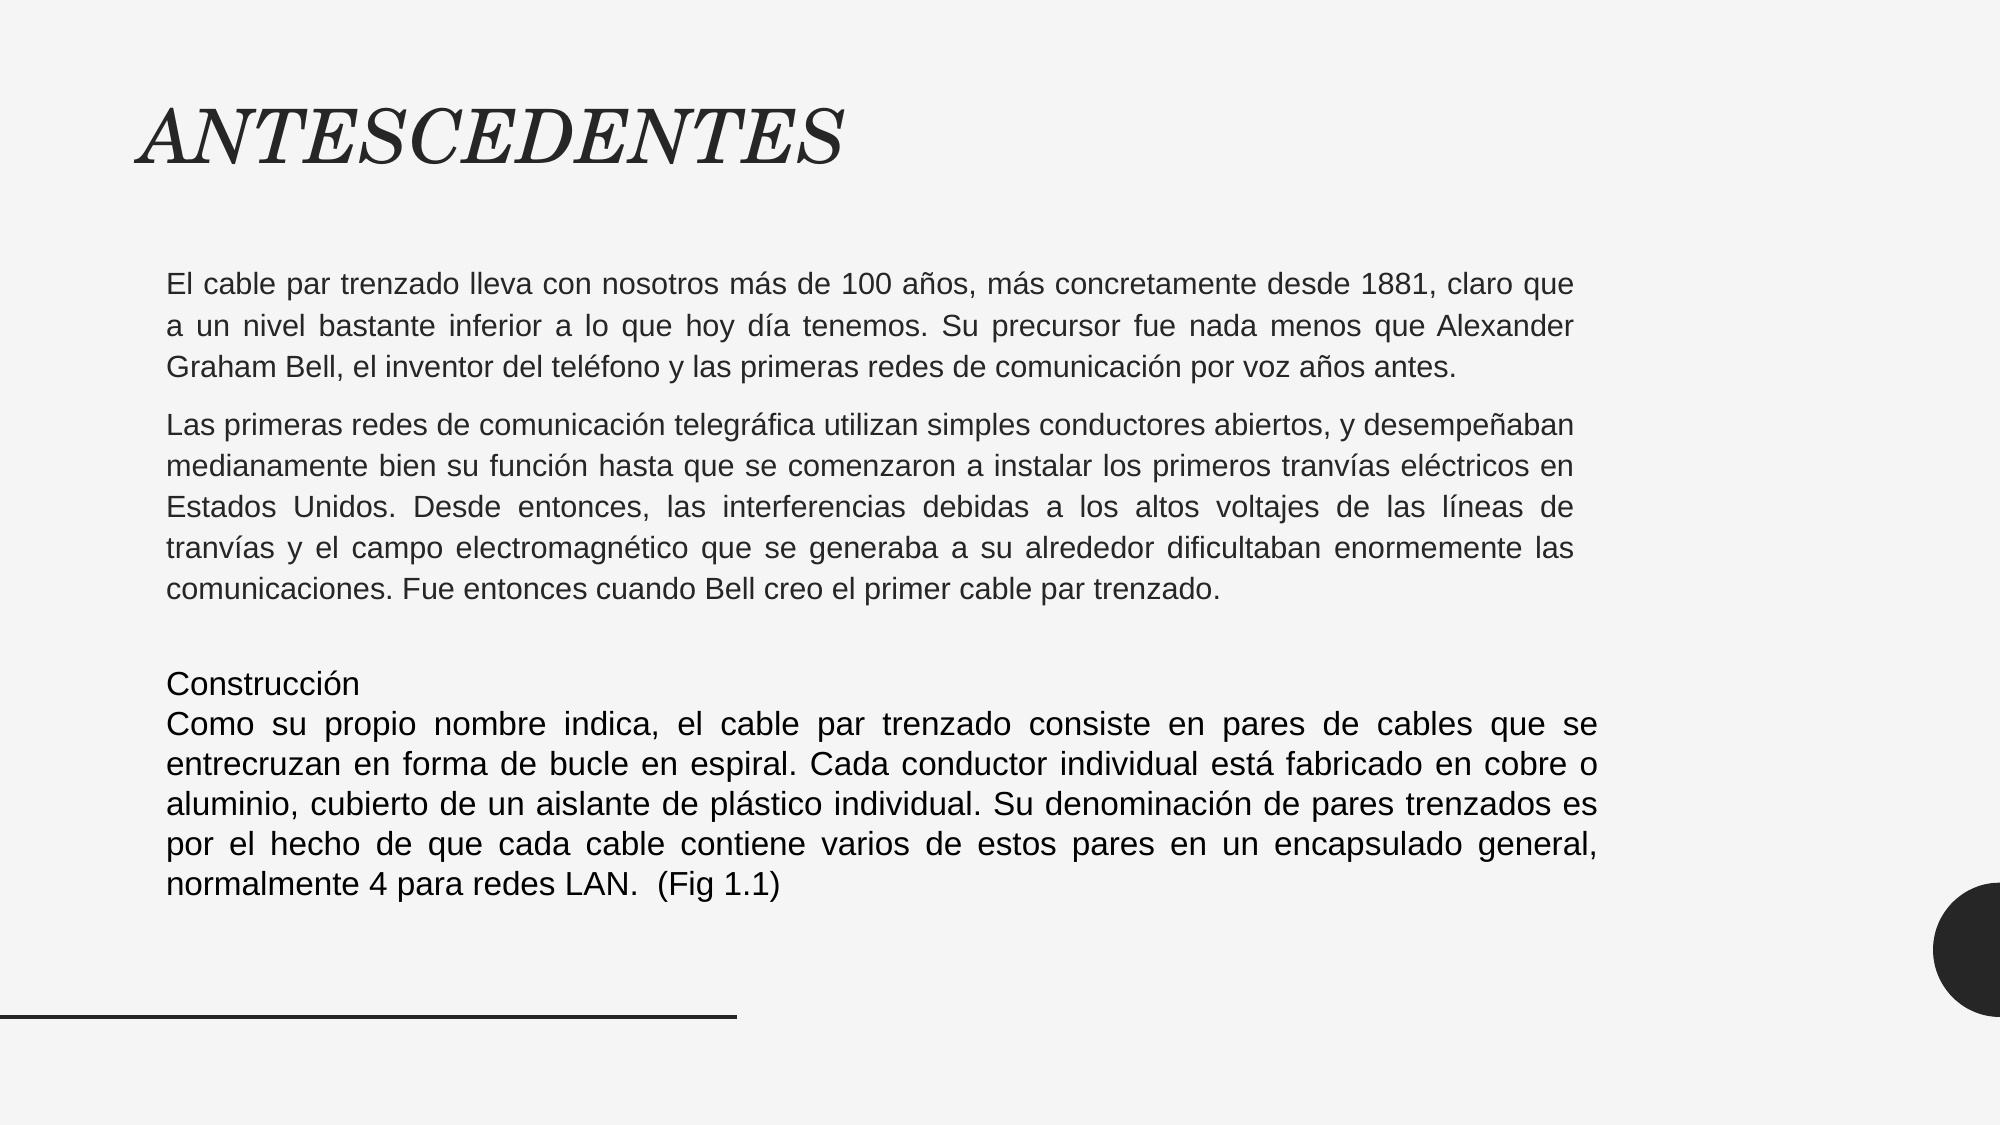

# ANTESCEDENTES
El cable par trenzado lleva con nosotros más de 100 años, más concretamente desde 1881, claro que a un nivel bastante inferior a lo que hoy día tenemos. Su precursor fue nada menos que Alexander Graham Bell, el inventor del teléfono y las primeras redes de comunicación por voz años antes.
Las primeras redes de comunicación telegráfica utilizan simples conductores abiertos, y desempeñaban medianamente bien su función hasta que se comenzaron a instalar los primeros tranvías eléctricos en Estados Unidos. Desde entonces, las interferencias debidas a los altos voltajes de las líneas de tranvías y el campo electromagnético que se generaba a su alrededor dificultaban enormemente las comunicaciones. Fue entonces cuando Bell creo el primer cable par trenzado.
Construcción
Como su propio nombre indica, el cable par trenzado consiste en pares de cables que se entrecruzan en forma de bucle en espiral. Cada conductor individual está fabricado en cobre o aluminio, cubierto de un aislante de plástico individual. Su denominación de pares trenzados es por el hecho de que cada cable contiene varios de estos pares en un encapsulado general, normalmente 4 para redes LAN.  (Fig 1.1)